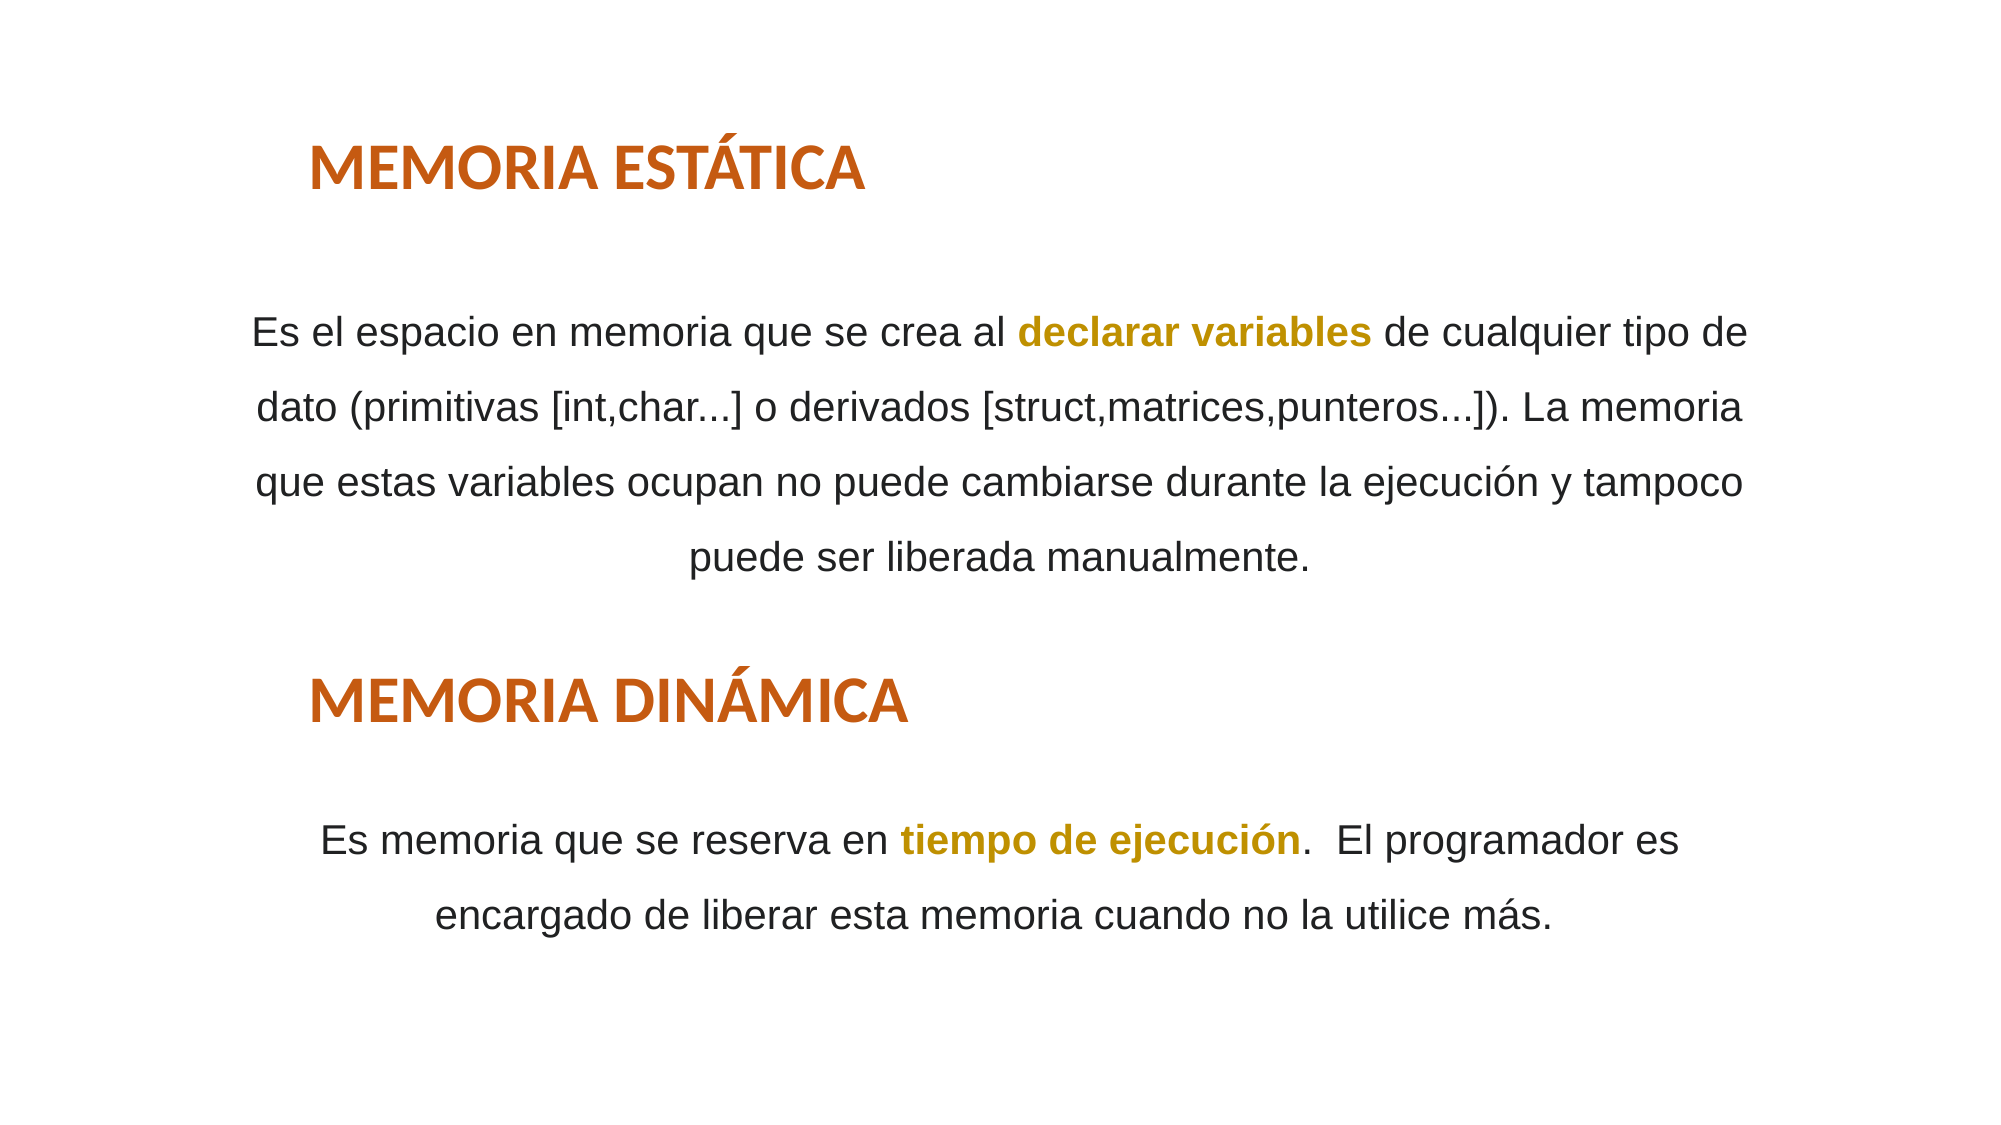

MEMORIA ESTÁTICA
Es el espacio en memoria que se crea al declarar variables de cualquier tipo de dato (primitivas [int,char...] o derivados [struct,matrices,punteros...]). La memoria que estas variables ocupan no puede cambiarse durante la ejecución y tampoco puede ser liberada manualmente.
MEMORIA DINÁMICA
Es memoria que se reserva en tiempo de ejecución.  El programador es encargado de liberar esta memoria cuando no la utilice más.